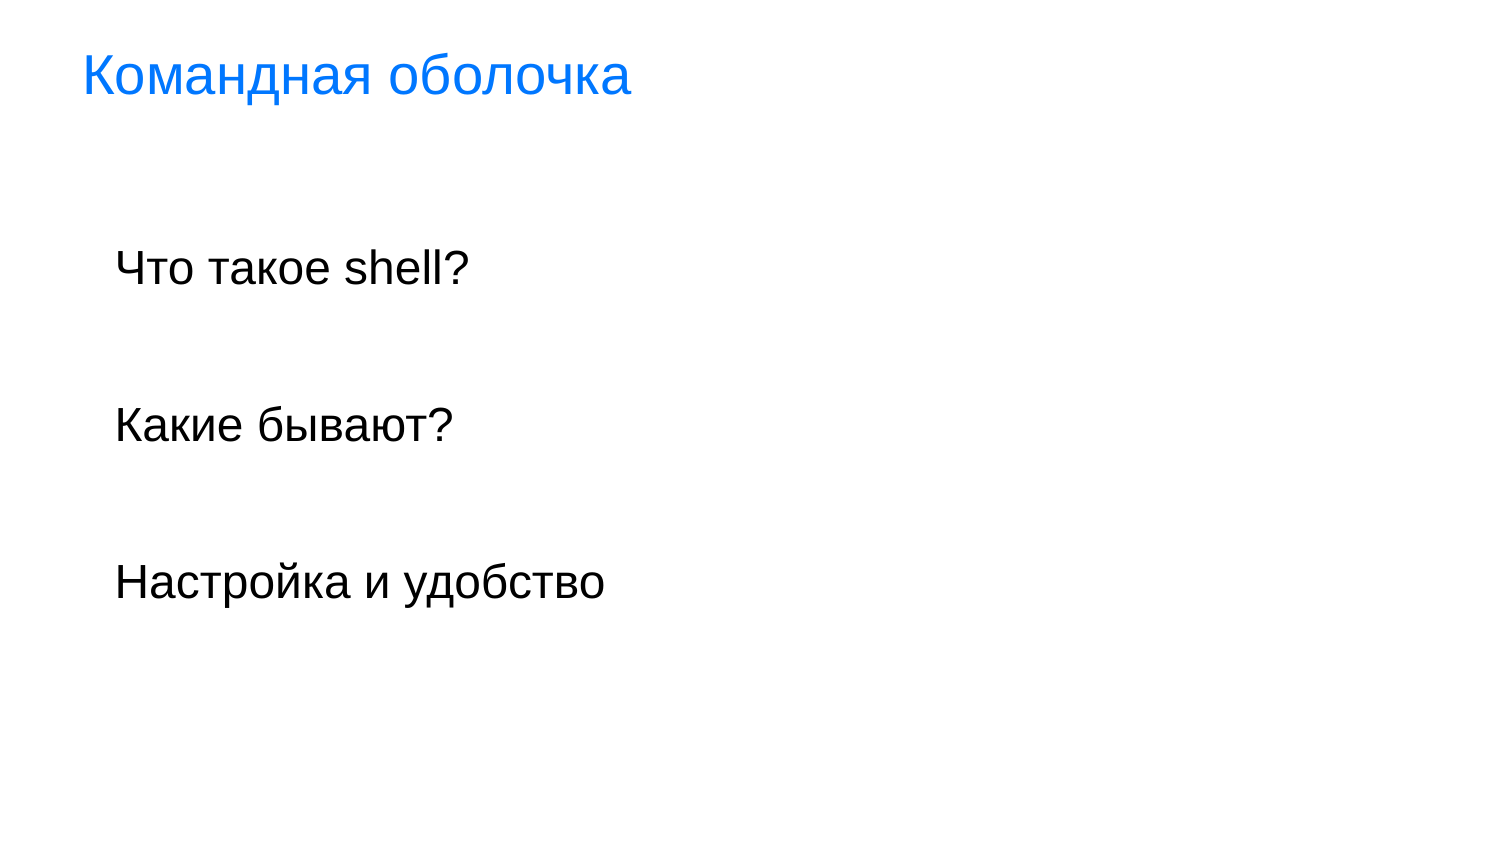

# Командная оболочка

Что такое shell?

Какие бывают?

Настройка и удобство